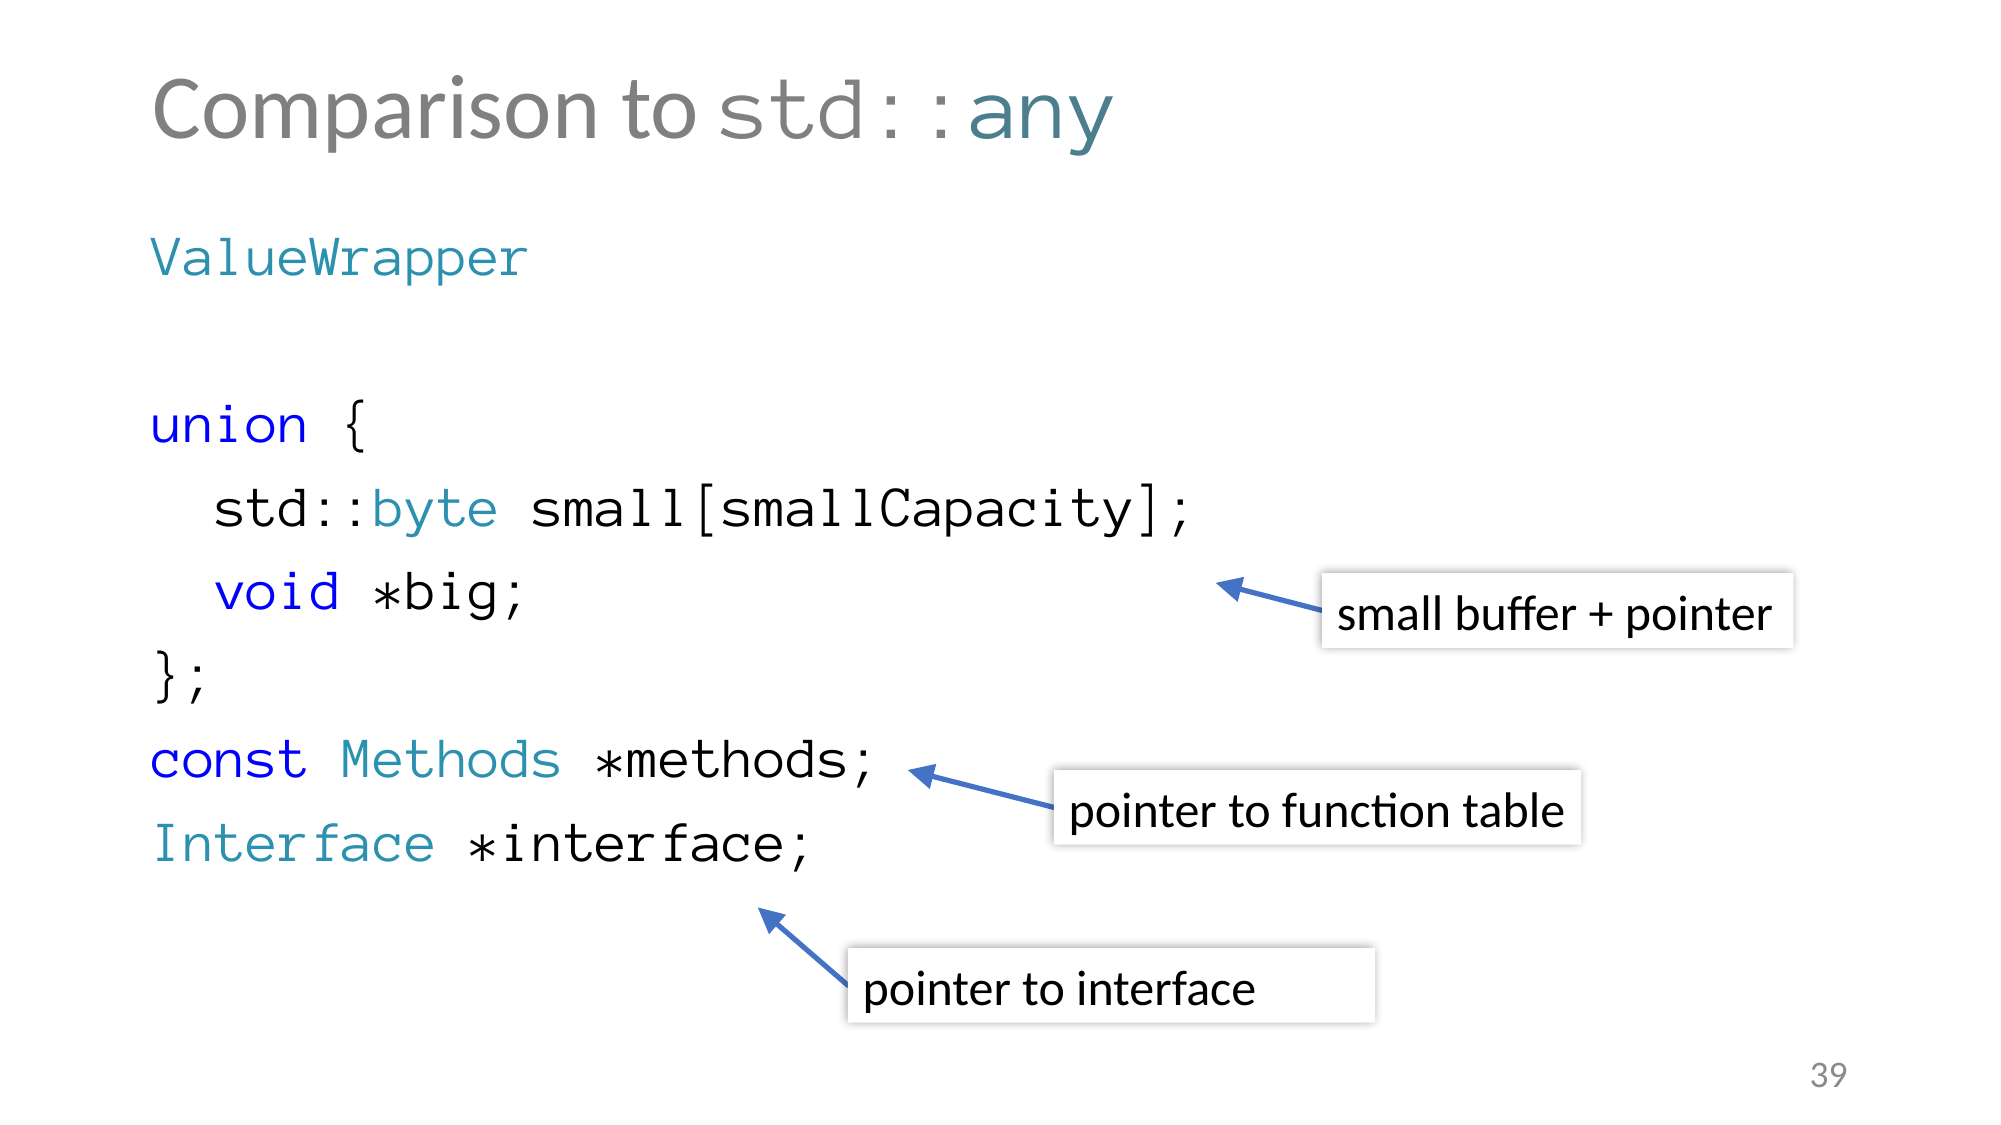

# Comparison to std::any
ValueWrapper

union {
  std::byte small[smallCapacity];
  void *big;
};
const Methods *methods;
Interface *interface;
small buffer + pointer
pointer to function table
pointer to interface
39